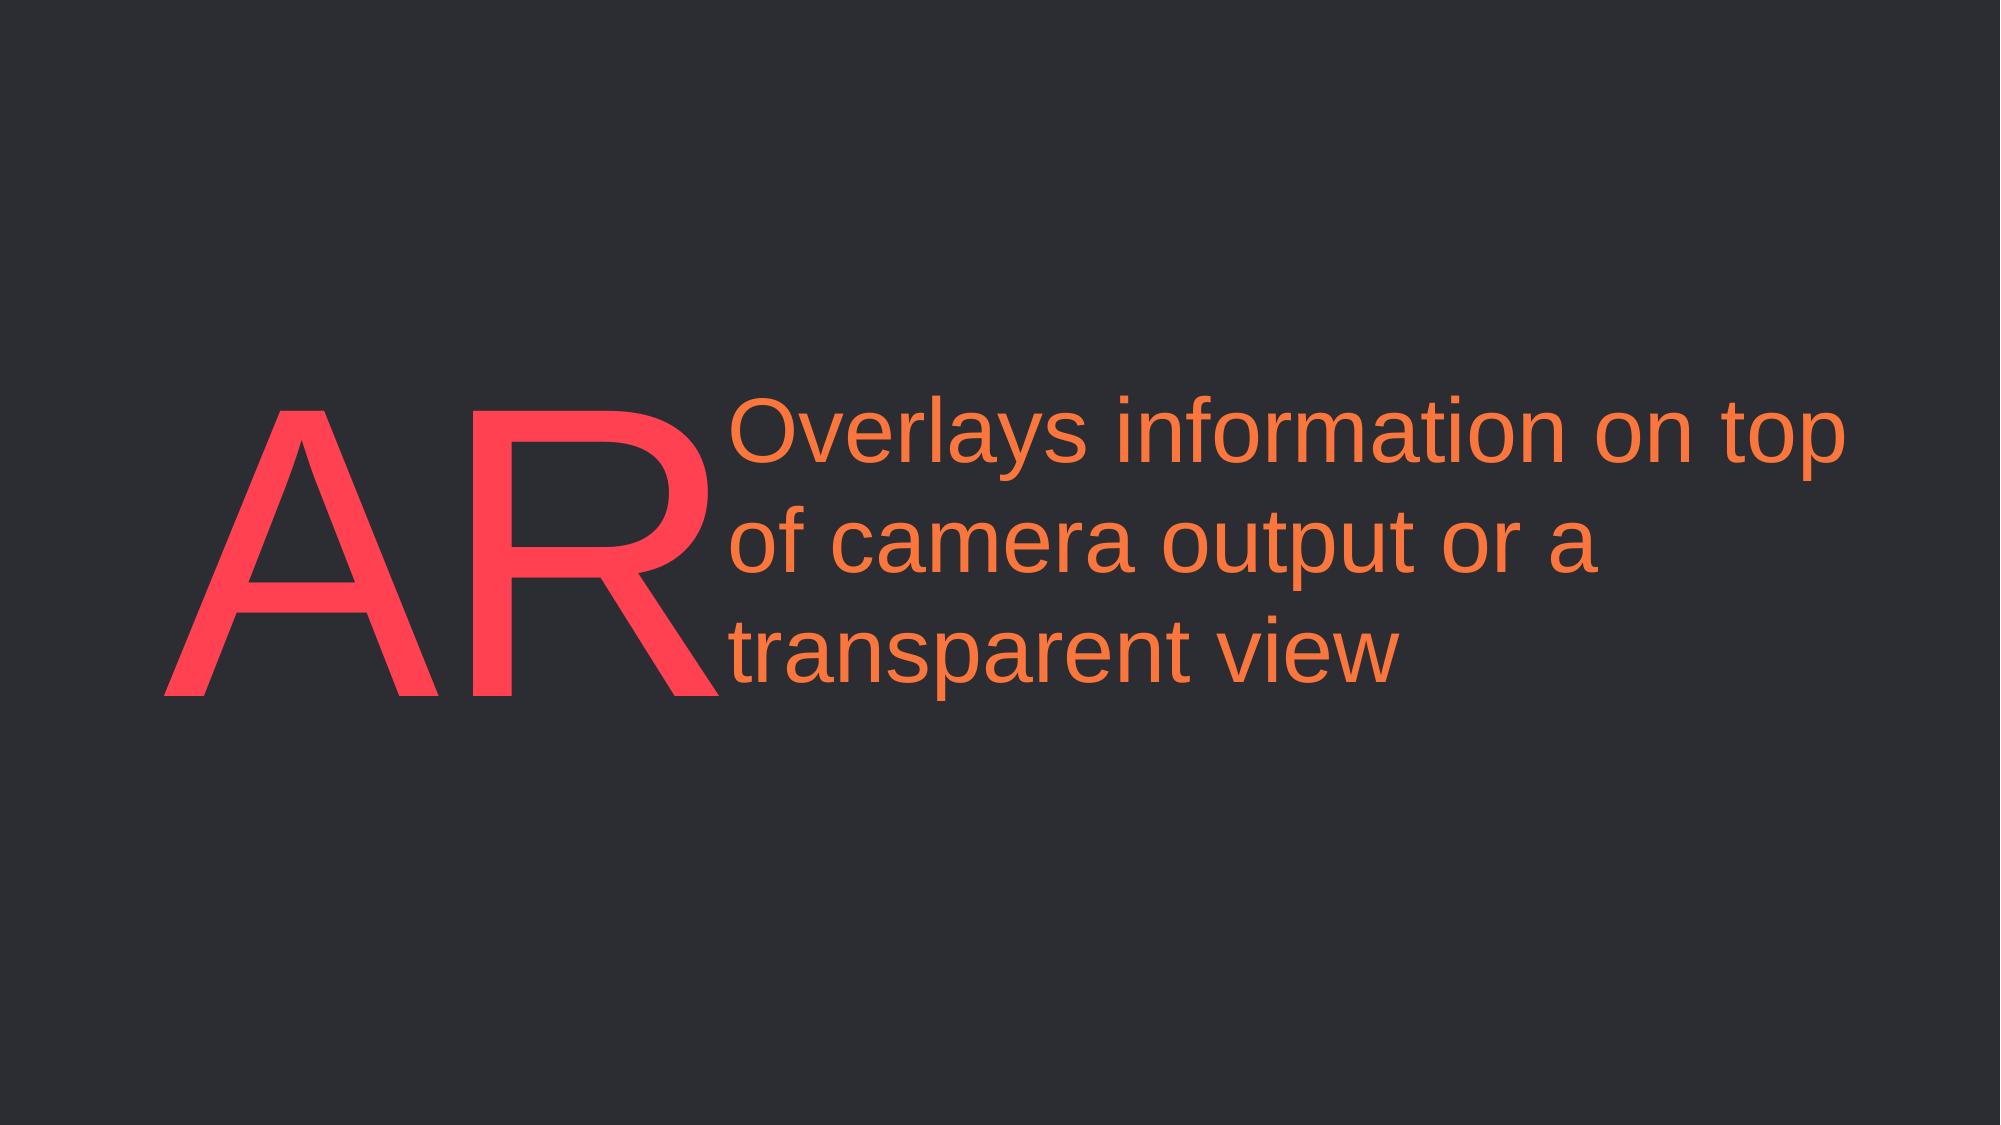

AR
Overlays information on top
of camera output or a
transparent view